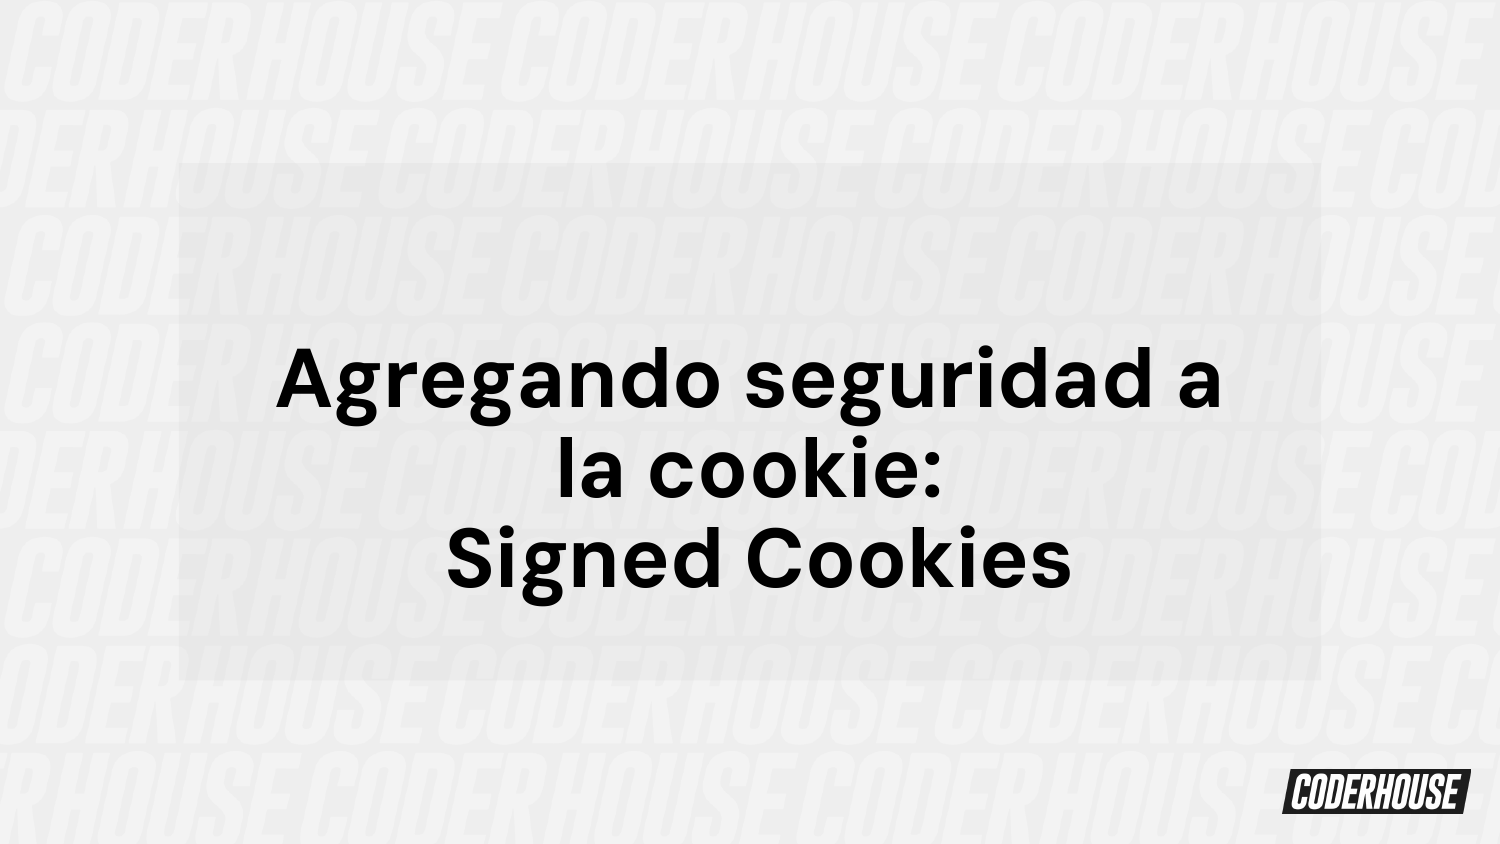

Agregando seguridad a la cookie:
 Signed Cookies